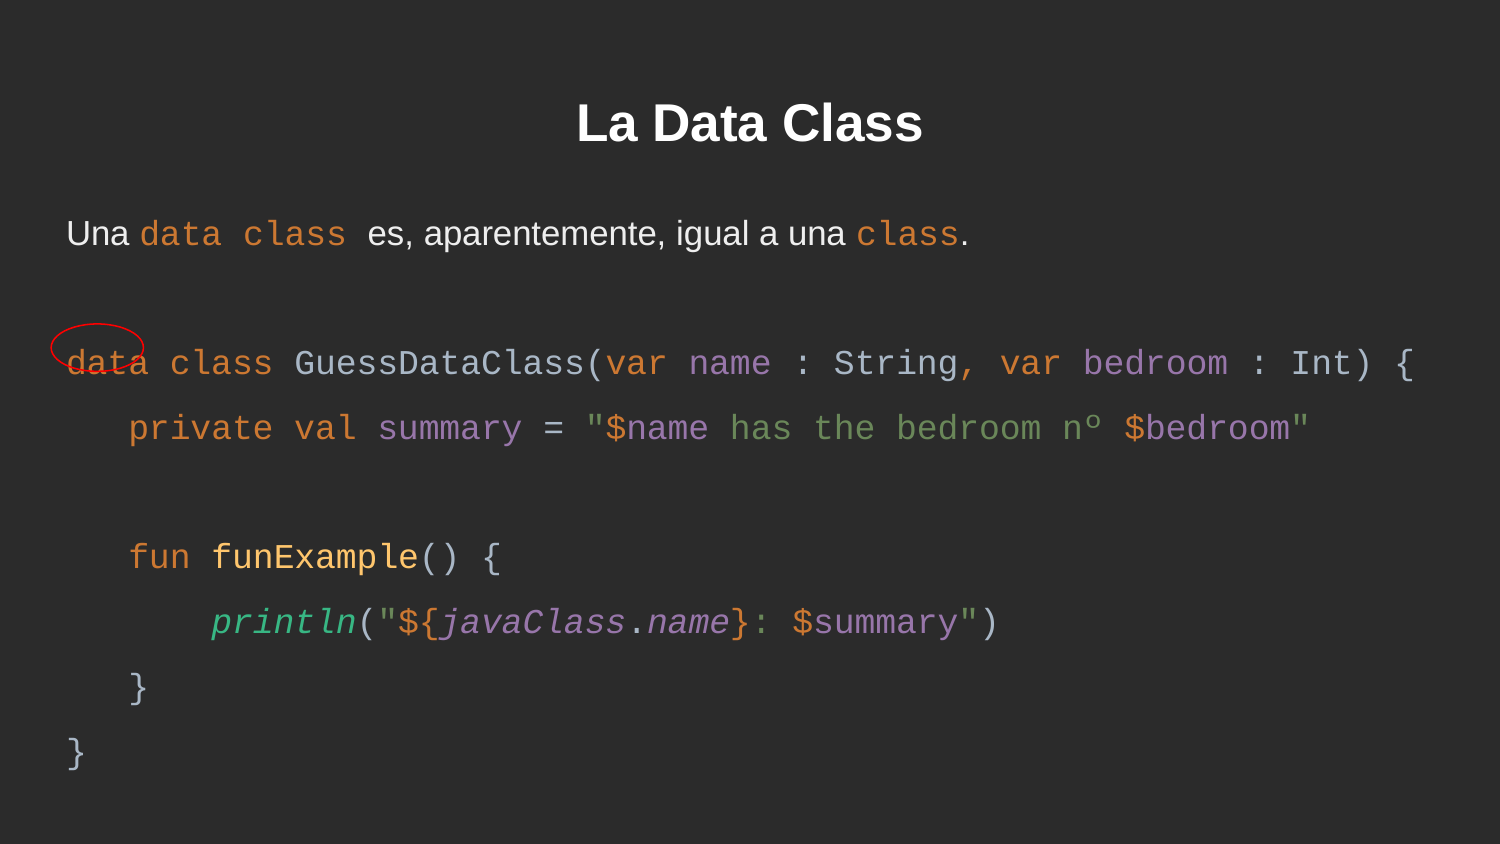

# La Data Class
Una data class es, aparentemente, igual a una class.

data class GuessDataClass(var name : String, var bedroom : Int) {
   private val summary = "$name has the bedroom nº $bedroom"

   fun funExample() {
       println("${javaClass.name}: $summary")
   }
}